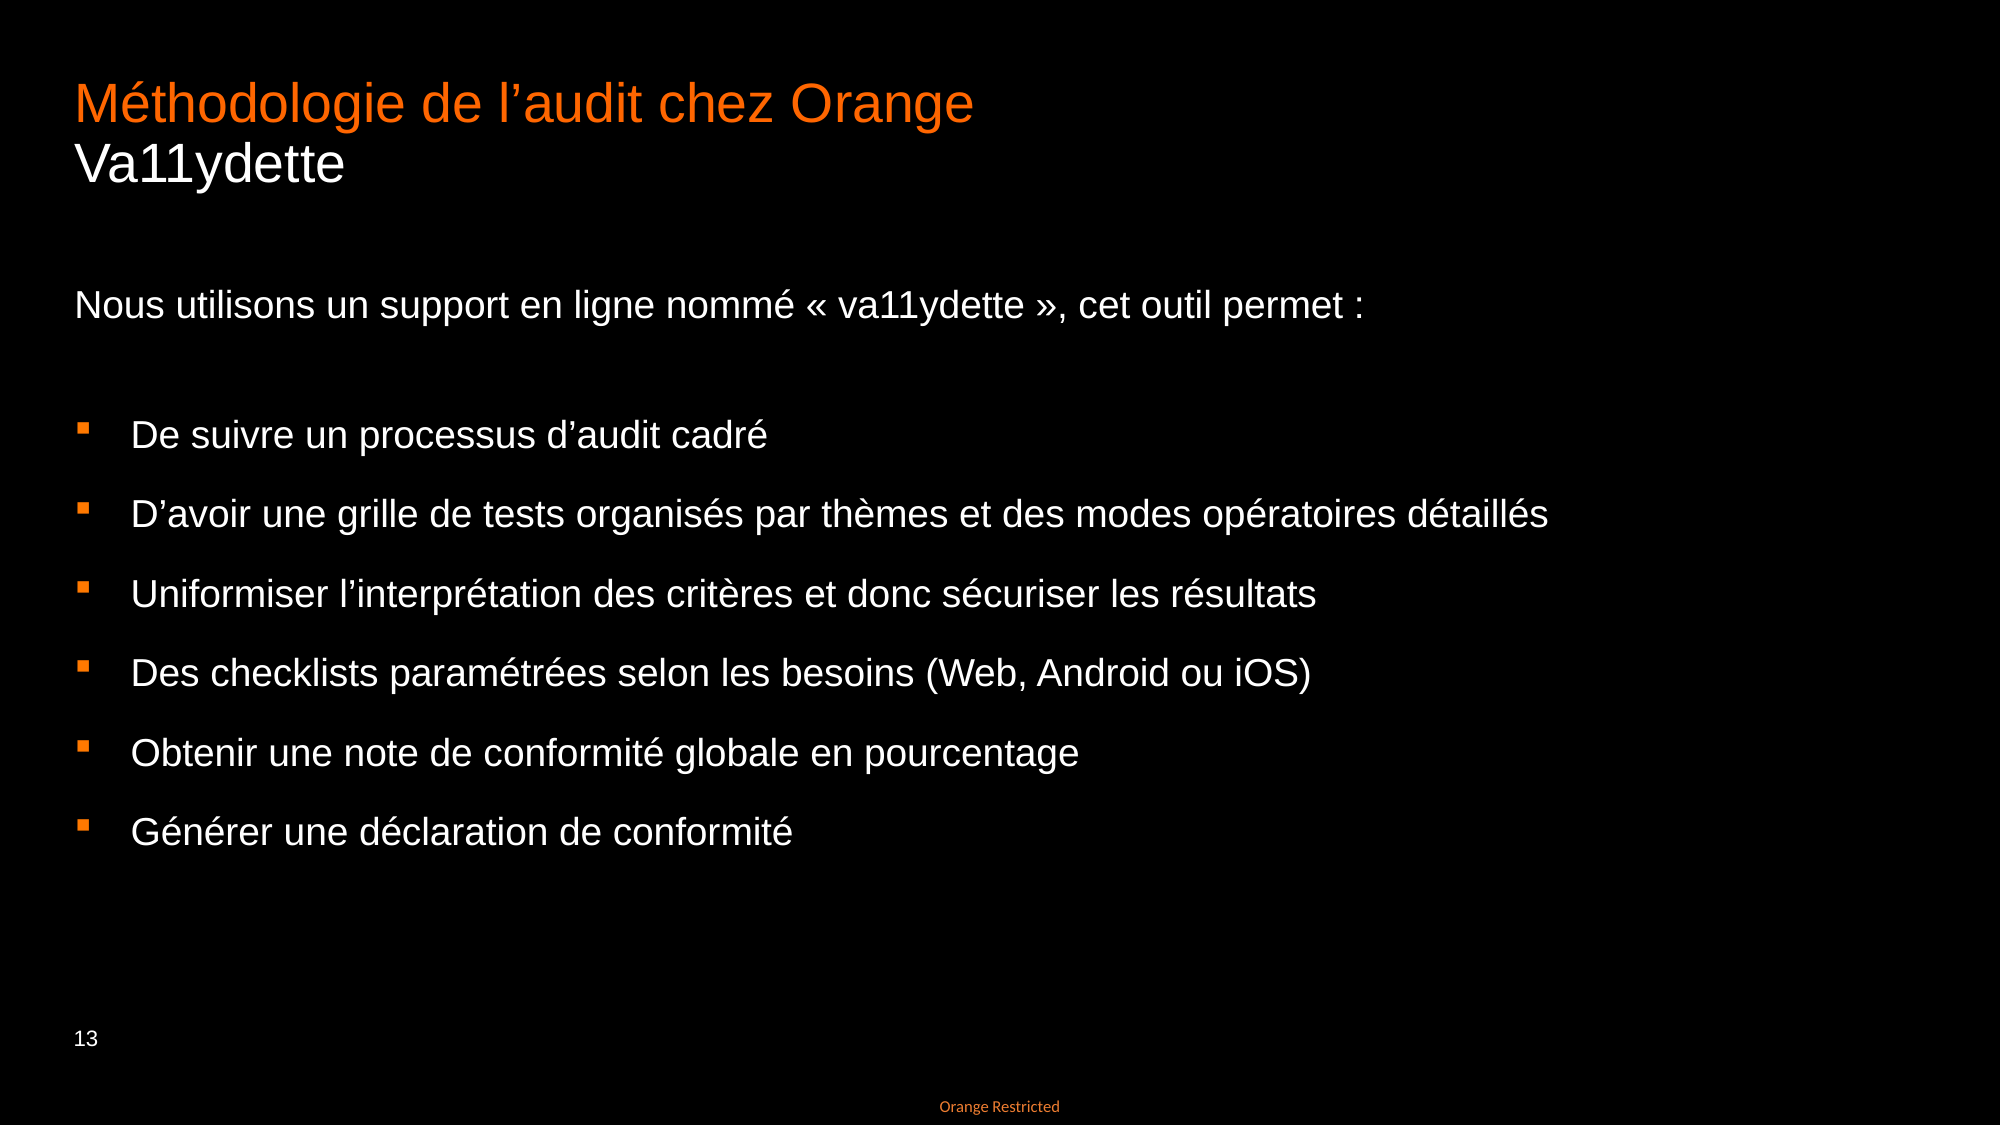

# Méthodologie de l’audit chez Orange Va11ydette
Nous utilisons un support en ligne nommé « va11ydette », cet outil permet :
De suivre un processus d’audit cadré
D’avoir une grille de tests organisés par thèmes et des modes opératoires détaillés
Uniformiser l’interprétation des critères et donc sécuriser les résultats
Des checklists paramétrées selon les besoins (Web, Android ou iOS)
Obtenir une note de conformité globale en pourcentage
Générer une déclaration de conformité